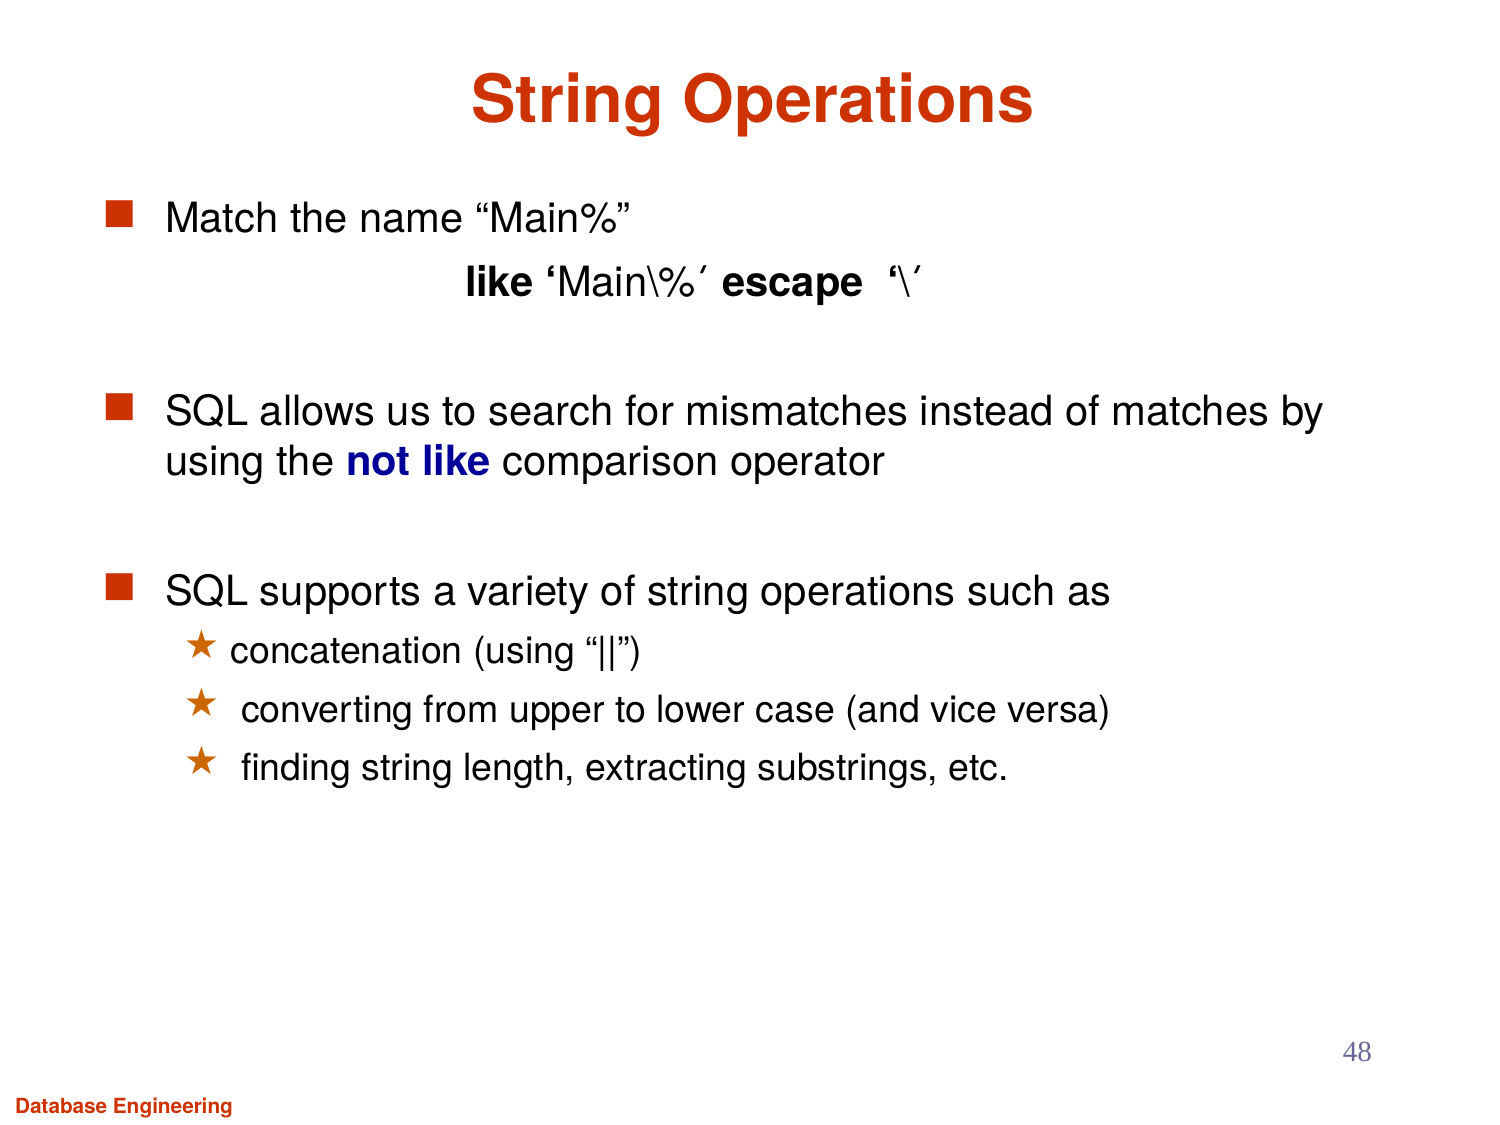

# String Operations
Match the name “Main%”
			like ‘Main\%’ escape  ‘\’

SQL allows us to search for mismatches instead of matches by using the not like comparison operator

SQL supports a variety of string operations such as
concatenation (using “||”)
 converting from upper to lower case (and vice versa)
 finding string length, extracting substrings, etc.

48